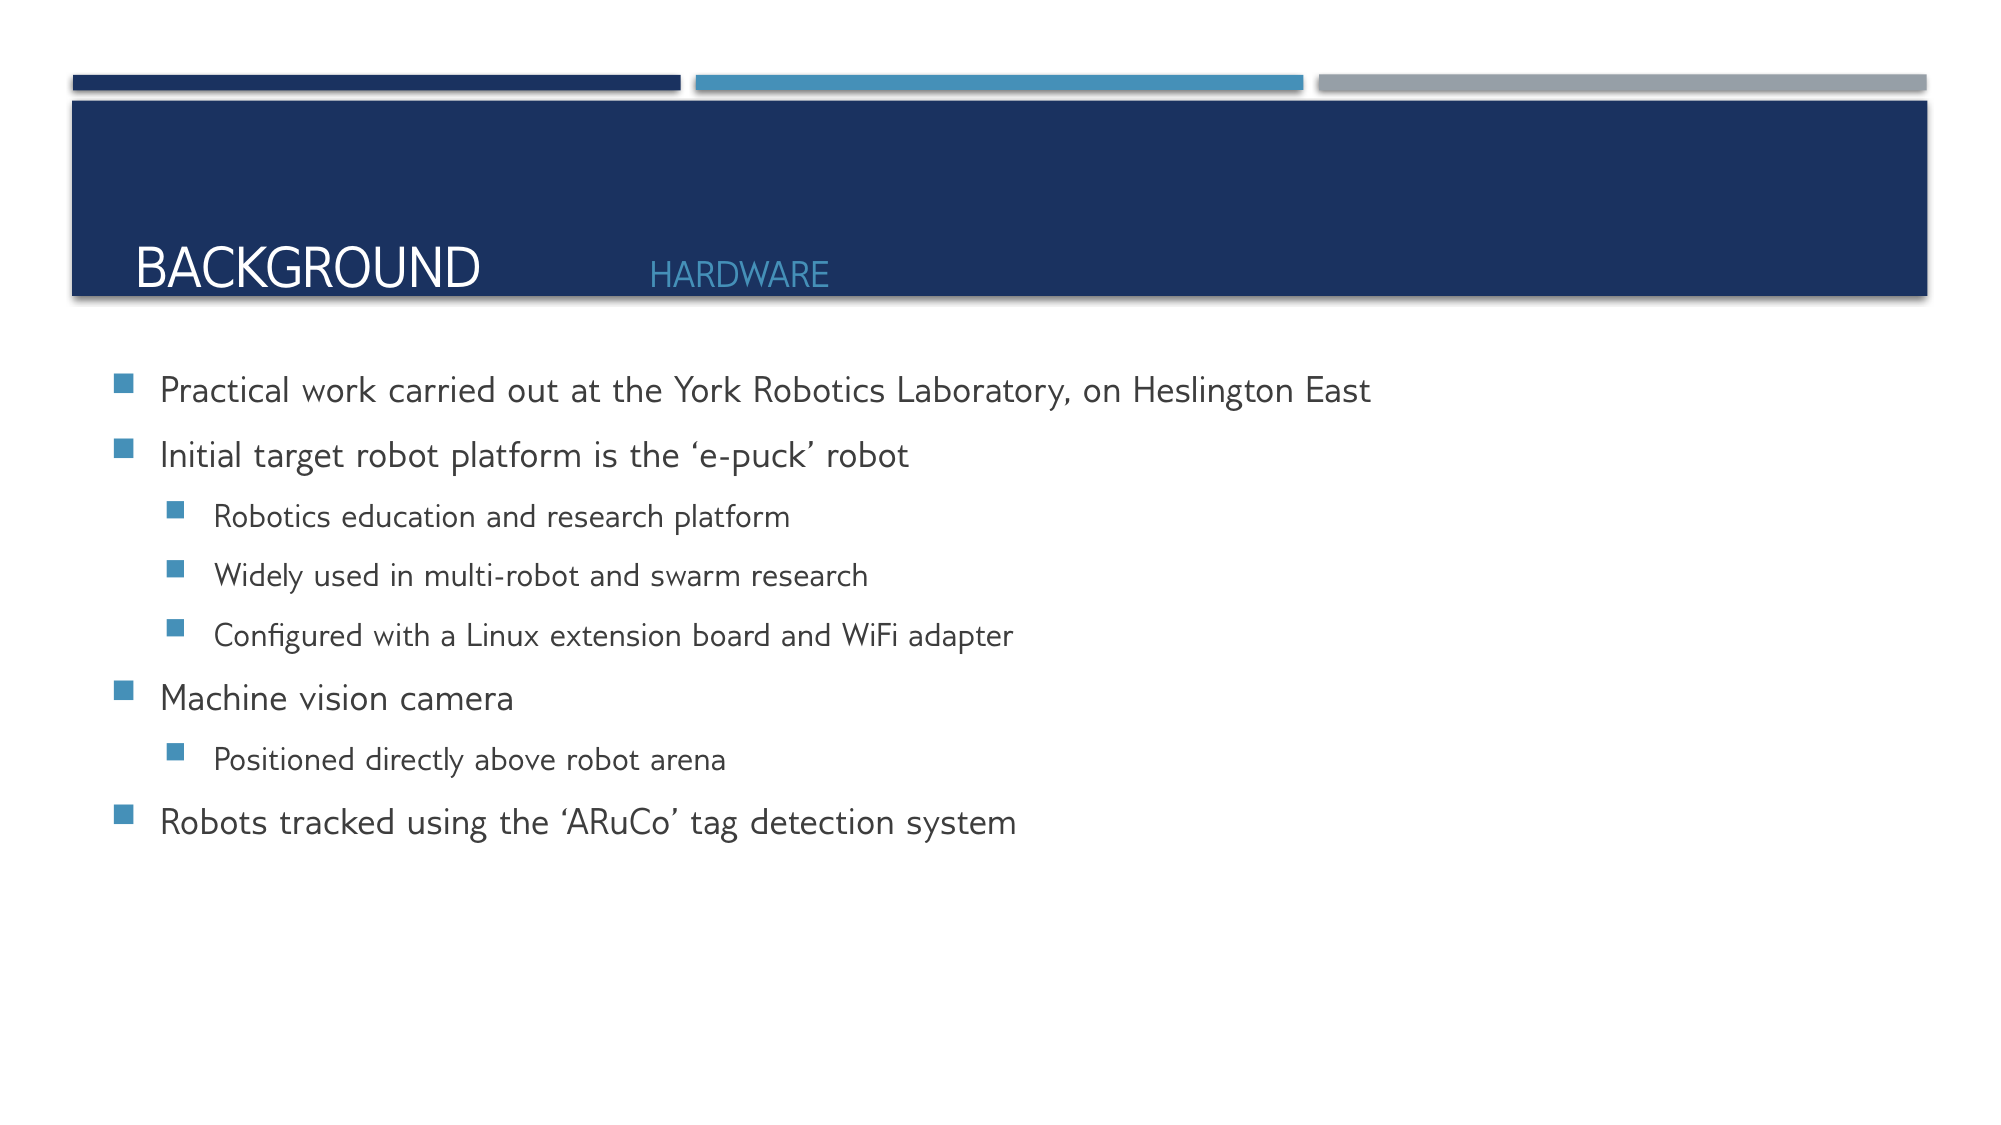

# Hardware
BACKGROUND
Practical work carried out at the York Robotics Laboratory, on Heslington East
Initial target robot platform is the ‘e-puck’ robot
Robotics education and research platform
Widely used in multi-robot and swarm research
Configured with a Linux extension board and WiFi adapter
Machine vision camera
Positioned directly above robot arena
Robots tracked using the ‘ARuCo’ tag detection system